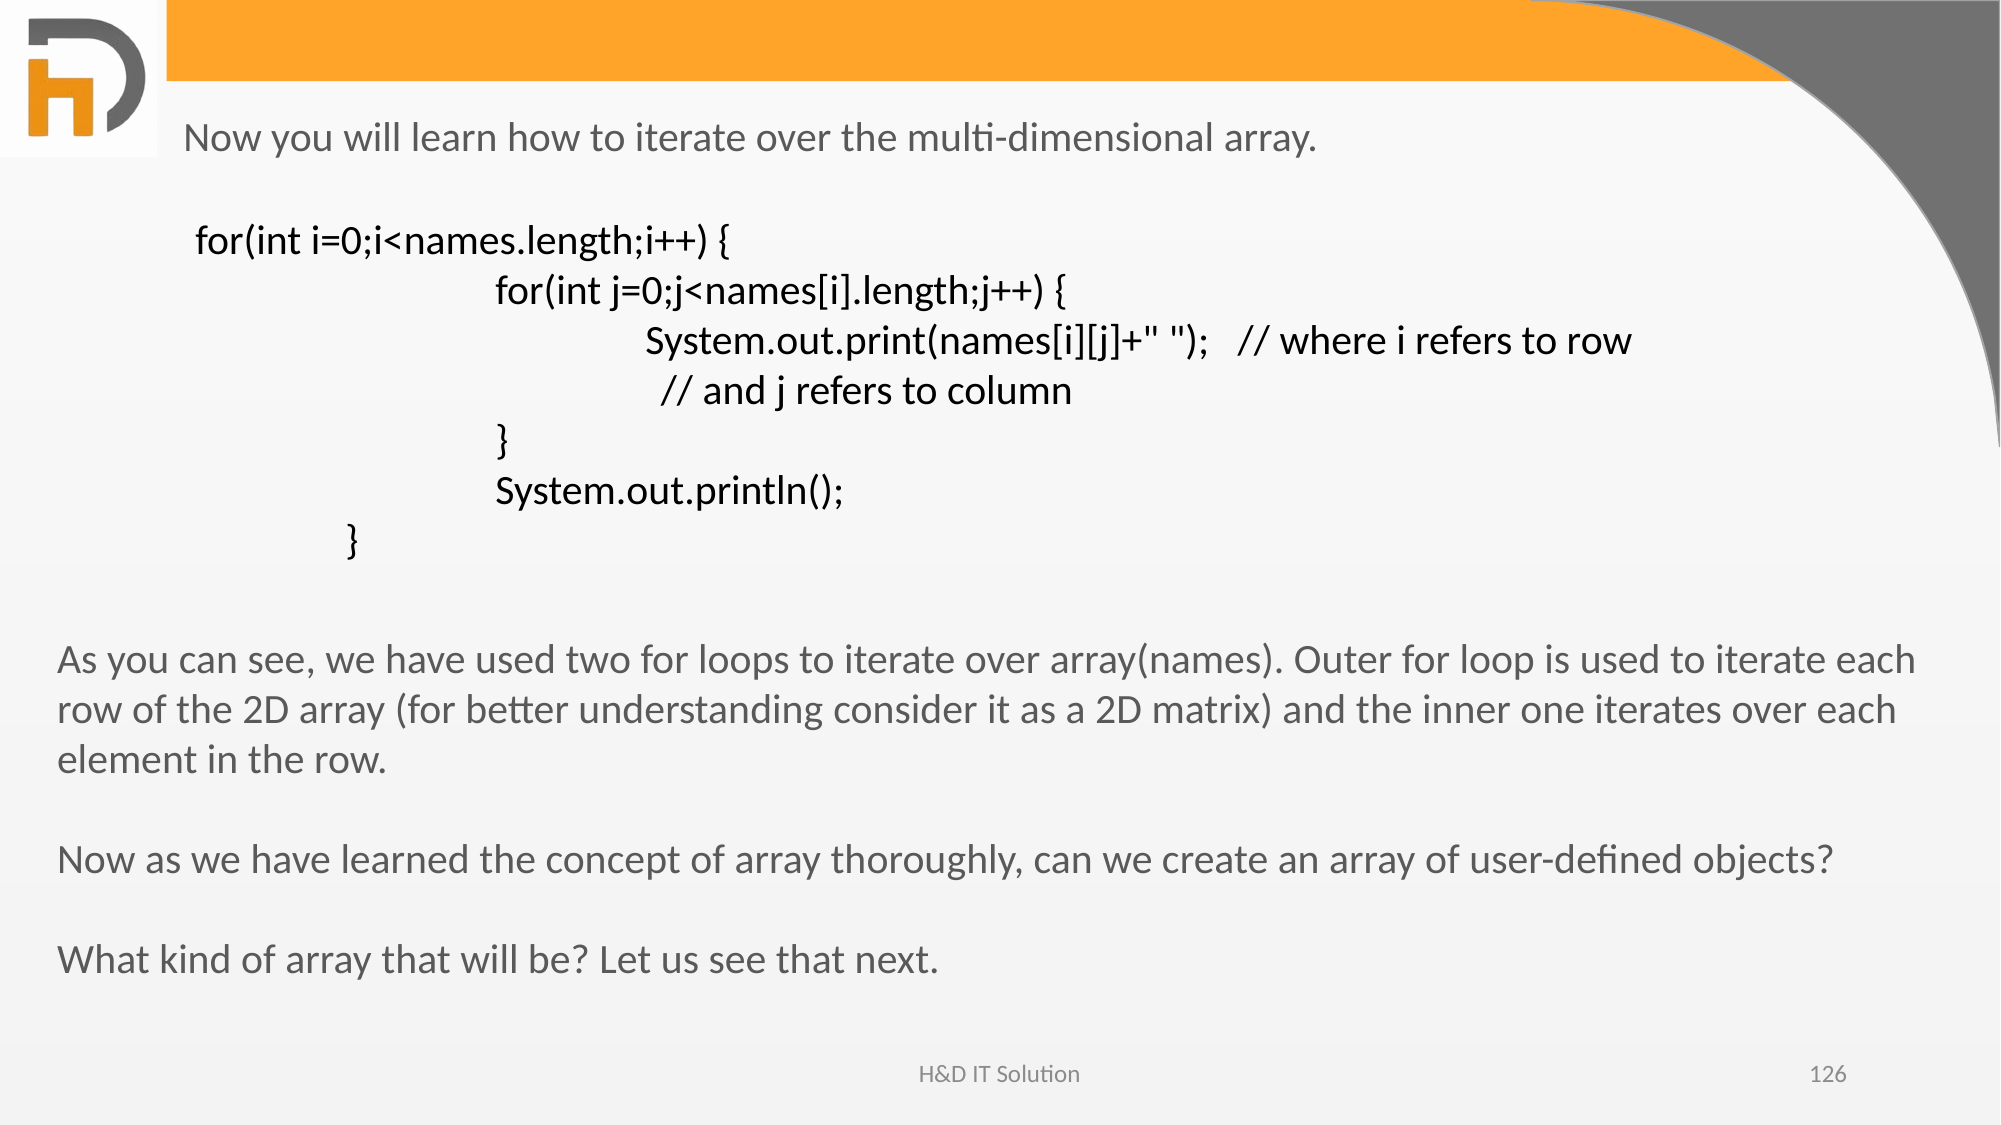

Now you will learn how to iterate over the multi-dimensional array.
for(int i=0;i<names.length;i++) {
		for(int j=0;j<names[i].length;j++) {
			System.out.print(names[i][j]+" ");   // where i refers to row
                                                 // and j refers to column
		}
		System.out.println();
	}

As you can see, we have used two for loops to iterate over array(names). Outer for loop is used to iterate each row of the 2D array (for better understanding consider it as a 2D matrix) and the inner one iterates over each element in the row.

Now as we have learned the concept of array thoroughly, can we create an array of user-defined objects?

What kind of array that will be? Let us see that next.
H&D IT Solution
126